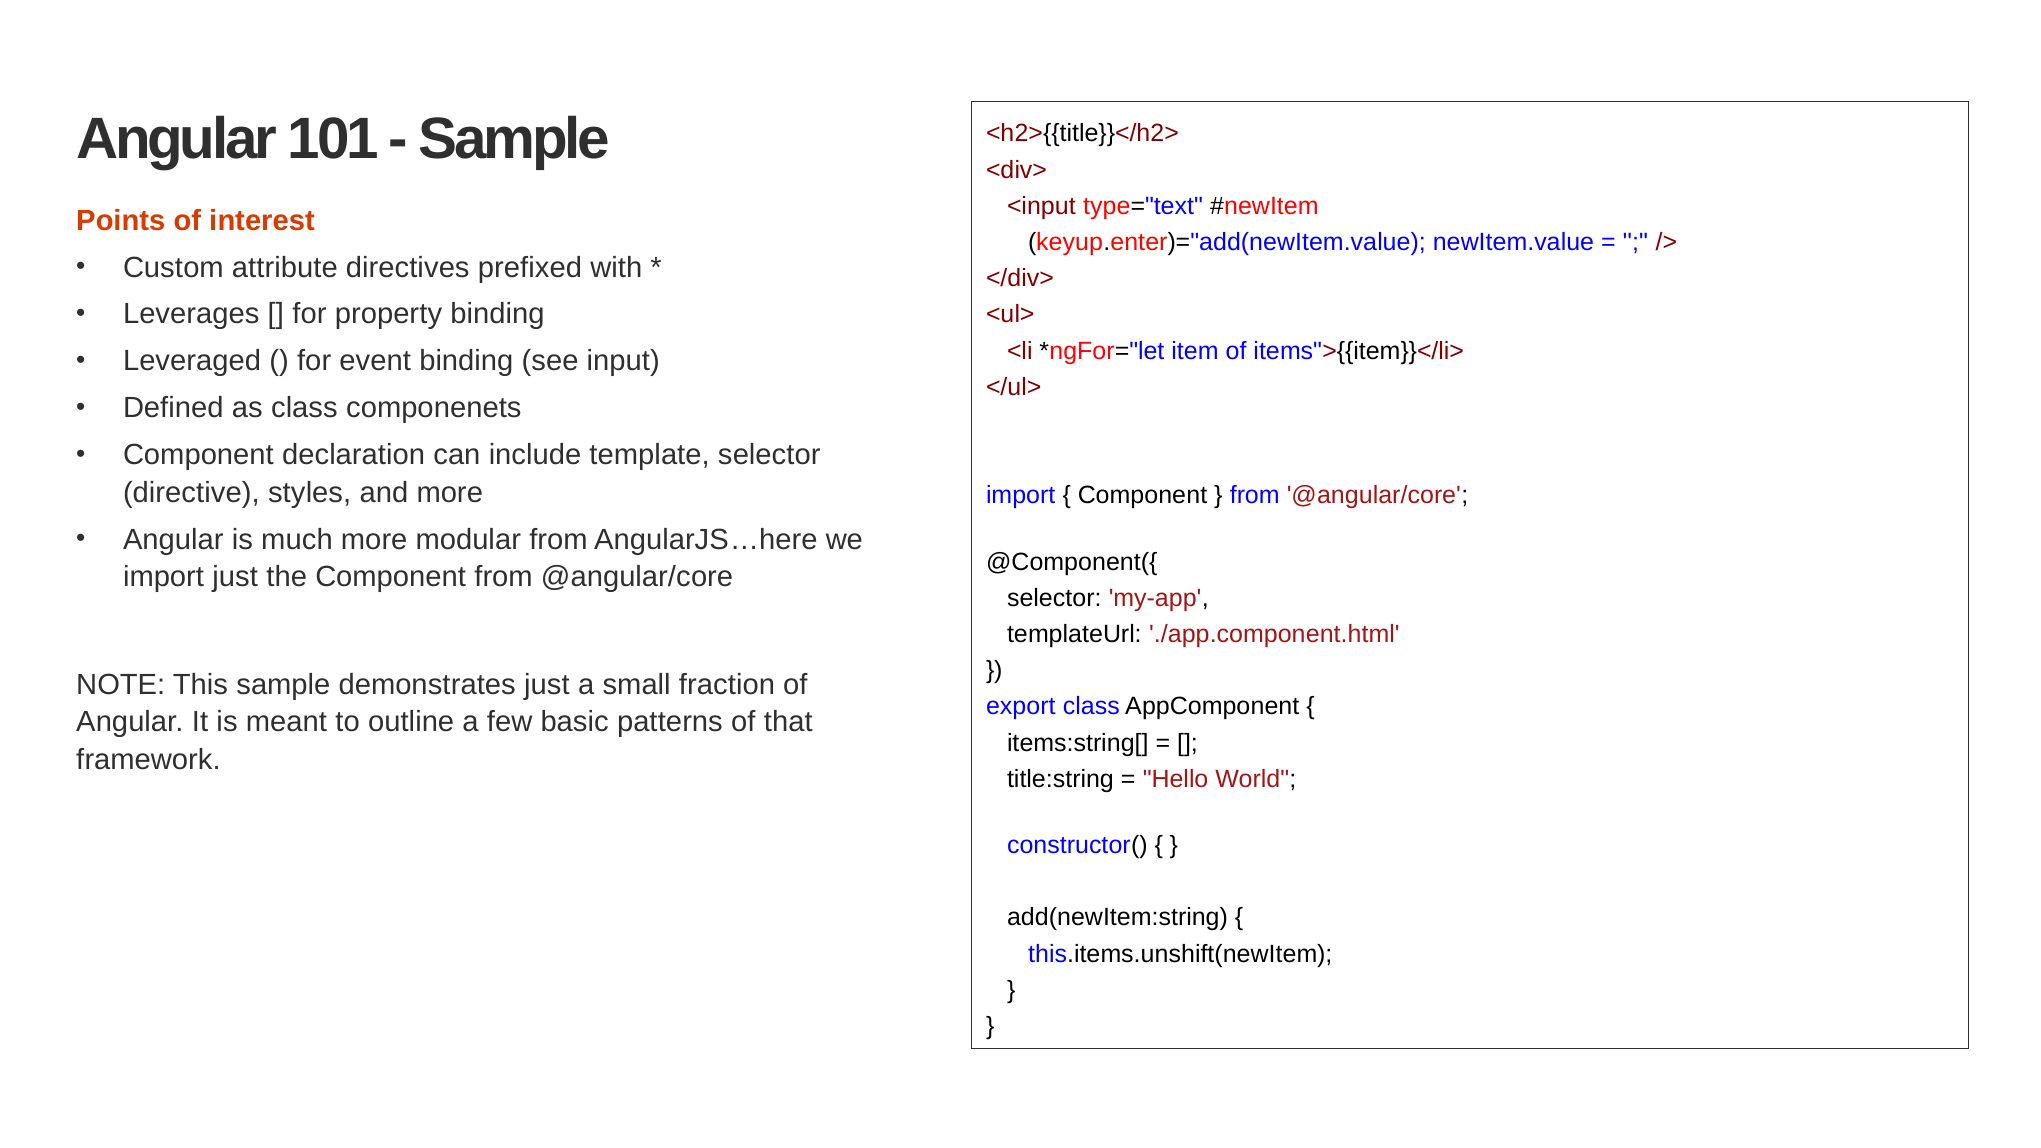

<h2>{{title}}</h2>
<div>
   <input type="text" #newItem
      (keyup.enter)="add(newItem.value); newItem.value = '';" />
</div>
<ul>
   <li *ngFor="let item of items">{{item}}</li>
</ul>

import { Component } from '@angular/core';
@Component({
   selector: 'my-app',
   templateUrl: './app.component.html'
})
export class AppComponent {
   items:string[] = [];
   title:string = "Hello World";
   constructor() { }

   add(newItem:string) {
      this.items.unshift(newItem);
   }
}
# Angular 101 - Sample
Points of interest
Custom attribute directives prefixed with *
Leverages [] for property binding
Leveraged () for event binding (see input)
Defined as class componenets
Component declaration can include template, selector (directive), styles, and more
Angular is much more modular from AngularJS…here we import just the Component from @angular/core

NOTE: This sample demonstrates just a small fraction of Angular. It is meant to outline a few basic patterns of that framework.